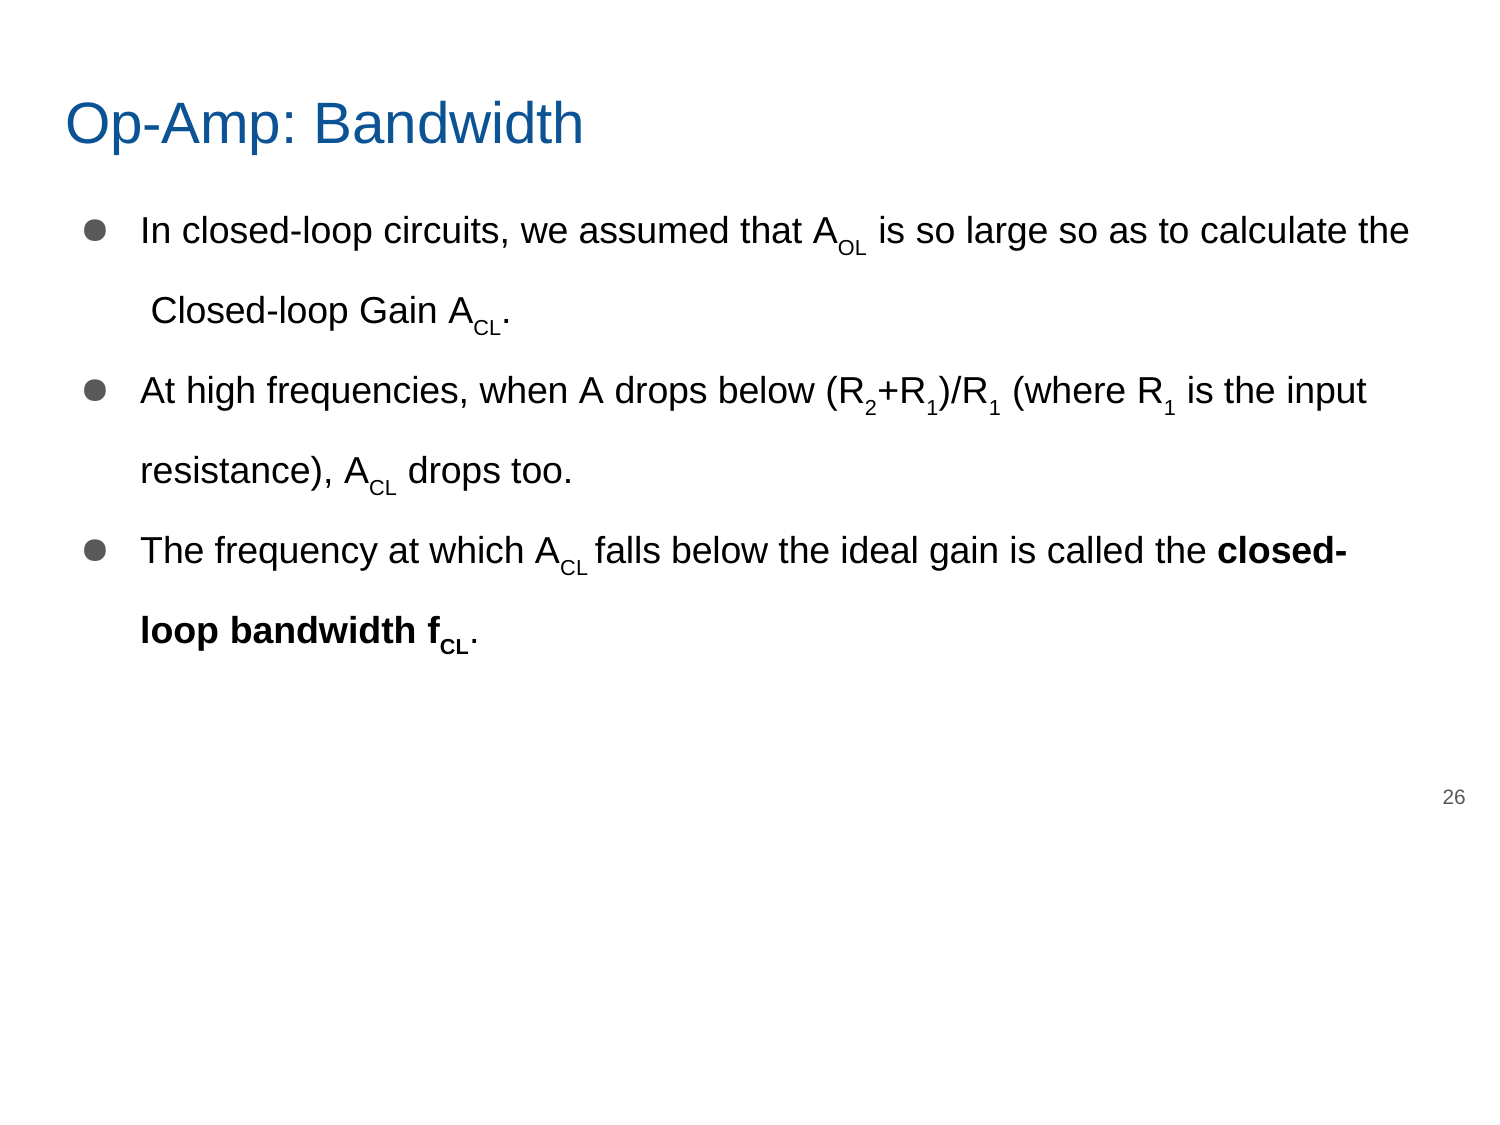

# Op-Amp: Bandwidth
In closed-loop circuits, we assumed that AOL is so large so as to calculate the  Closed-loop Gain ACL.
At high frequencies, when A drops below (R2+R1)/R1 (where R1 is the input  resistance), ACL drops too.
The frequency at which ACL falls below the ideal gain is called the closed-  loop bandwidth fCL.
26